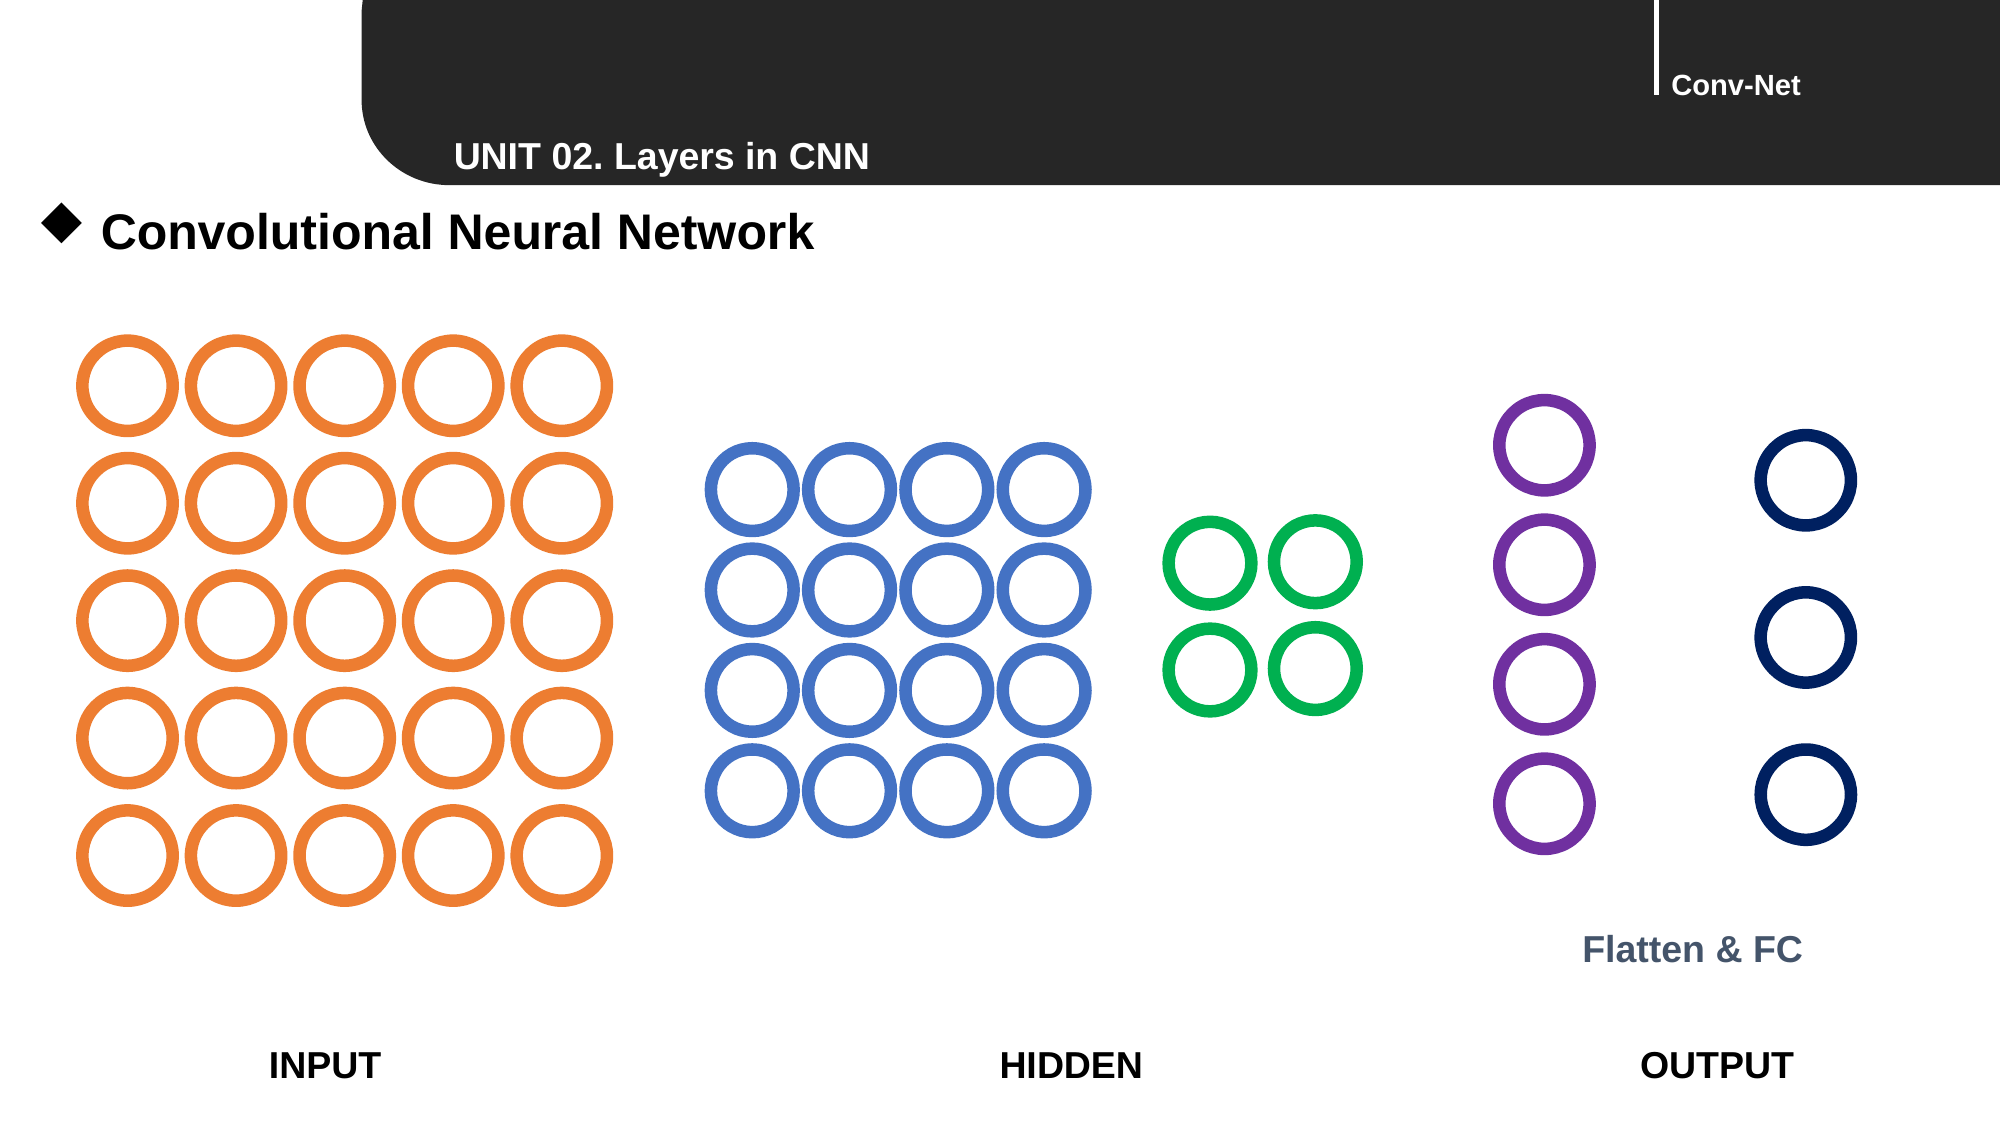

Convolutional Neural Network

Flatten & FC
INPUT
HIDDEN
OUTPUT